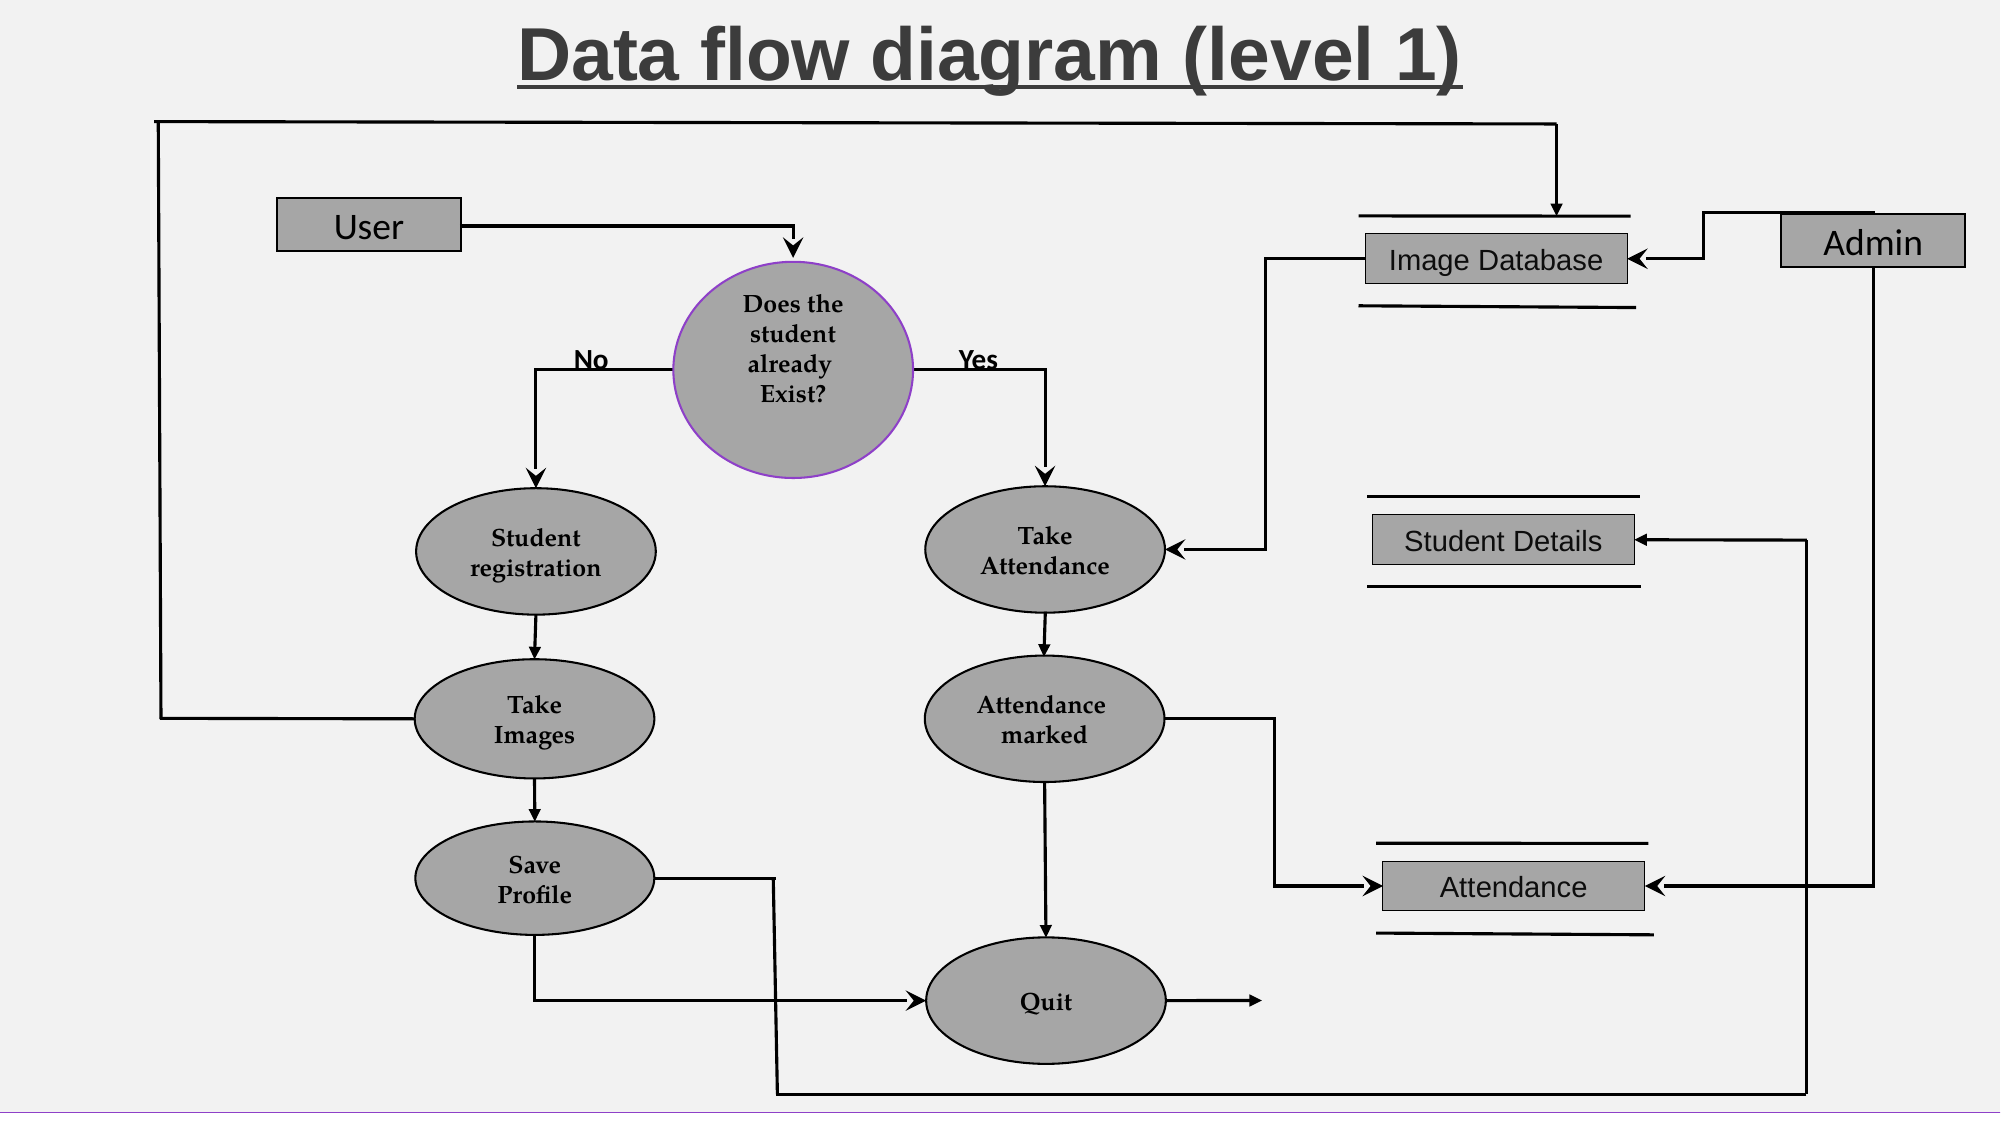

Data flow diagram (level 1)
User
Admin
Image Database
Does the student already
Exist?

No
Yes
Take
Attendance
Student
registration
Student Details
Attendance
marked
Take Images
Save
Profile
Attendance
Quit